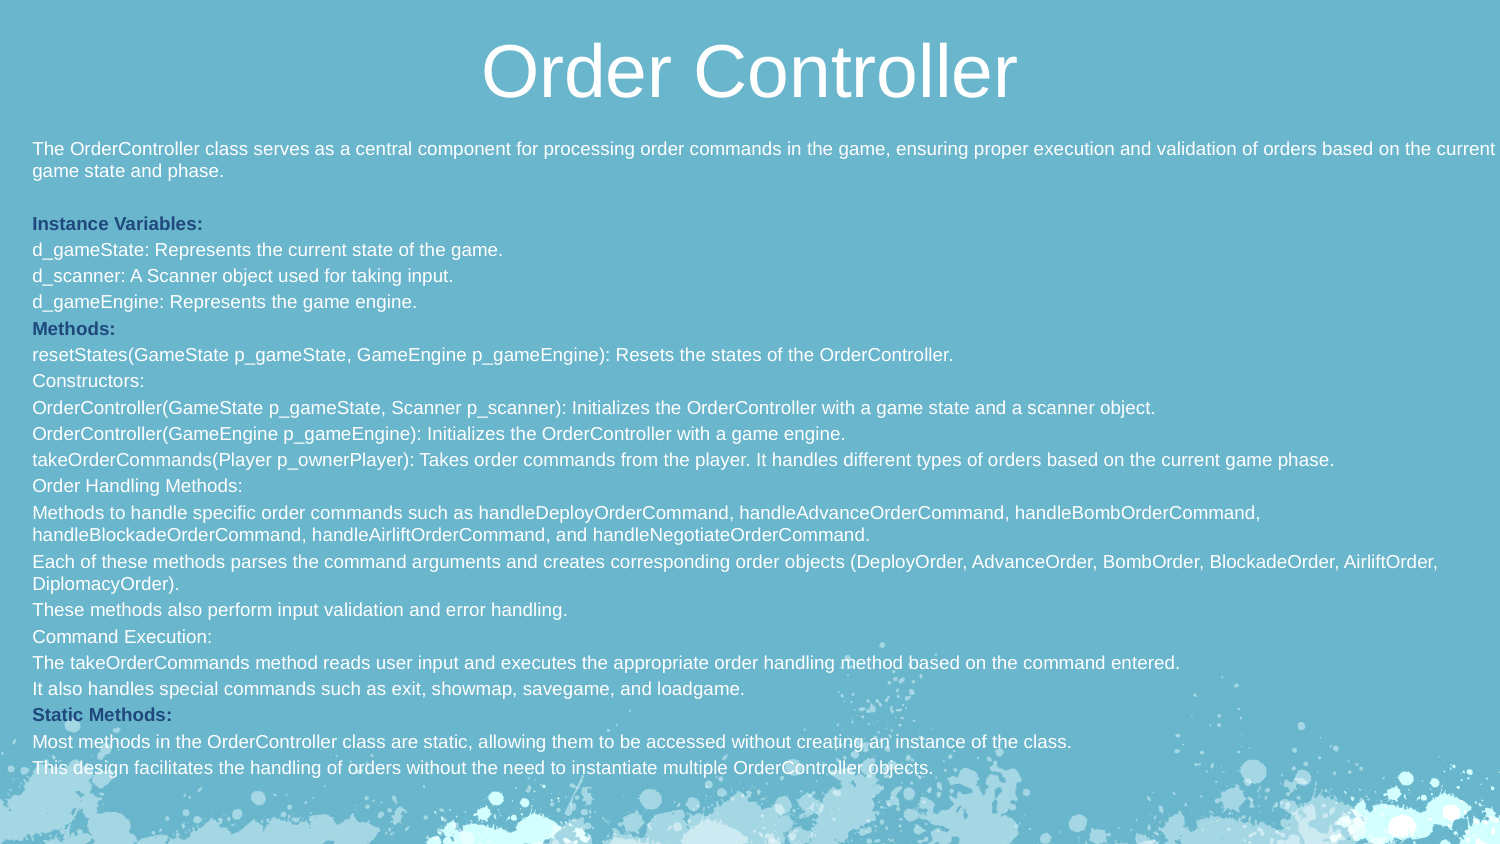

Order Controller
The OrderController class serves as a central component for processing order commands in the game, ensuring proper execution and validation of orders based on the current
game state and phase.

Instance Variables:
d_gameState: Represents the current state of the game.
d_scanner: A Scanner object used for taking input.
d_gameEngine: Represents the game engine.
Methods:
resetStates(GameState p_gameState, GameEngine p_gameEngine): Resets the states of the OrderController.
Constructors:
OrderController(GameState p_gameState, Scanner p_scanner): Initializes the OrderController with a game state and a scanner object.
OrderController(GameEngine p_gameEngine): Initializes the OrderController with a game engine.
takeOrderCommands(Player p_ownerPlayer): Takes order commands from the player. It handles different types of orders based on the current game phase.
Order Handling Methods:
Methods to handle specific order commands such as handleDeployOrderCommand, handleAdvanceOrderCommand, handleBombOrderCommand, handleBlockadeOrderCommand, handleAirliftOrderCommand, and handleNegotiateOrderCommand.
Each of these methods parses the command arguments and creates corresponding order objects (DeployOrder, AdvanceOrder, BombOrder, BlockadeOrder, AirliftOrder,
DiplomacyOrder).
These methods also perform input validation and error handling.
Command Execution:
The takeOrderCommands method reads user input and executes the appropriate order handling method based on the command entered.
It also handles special commands such as exit, showmap, savegame, and loadgame.
Static Methods:
Most methods in the OrderController class are static, allowing them to be accessed without creating an instance of the class.
This design facilitates the handling of orders without the need to instantiate multiple OrderController objects.